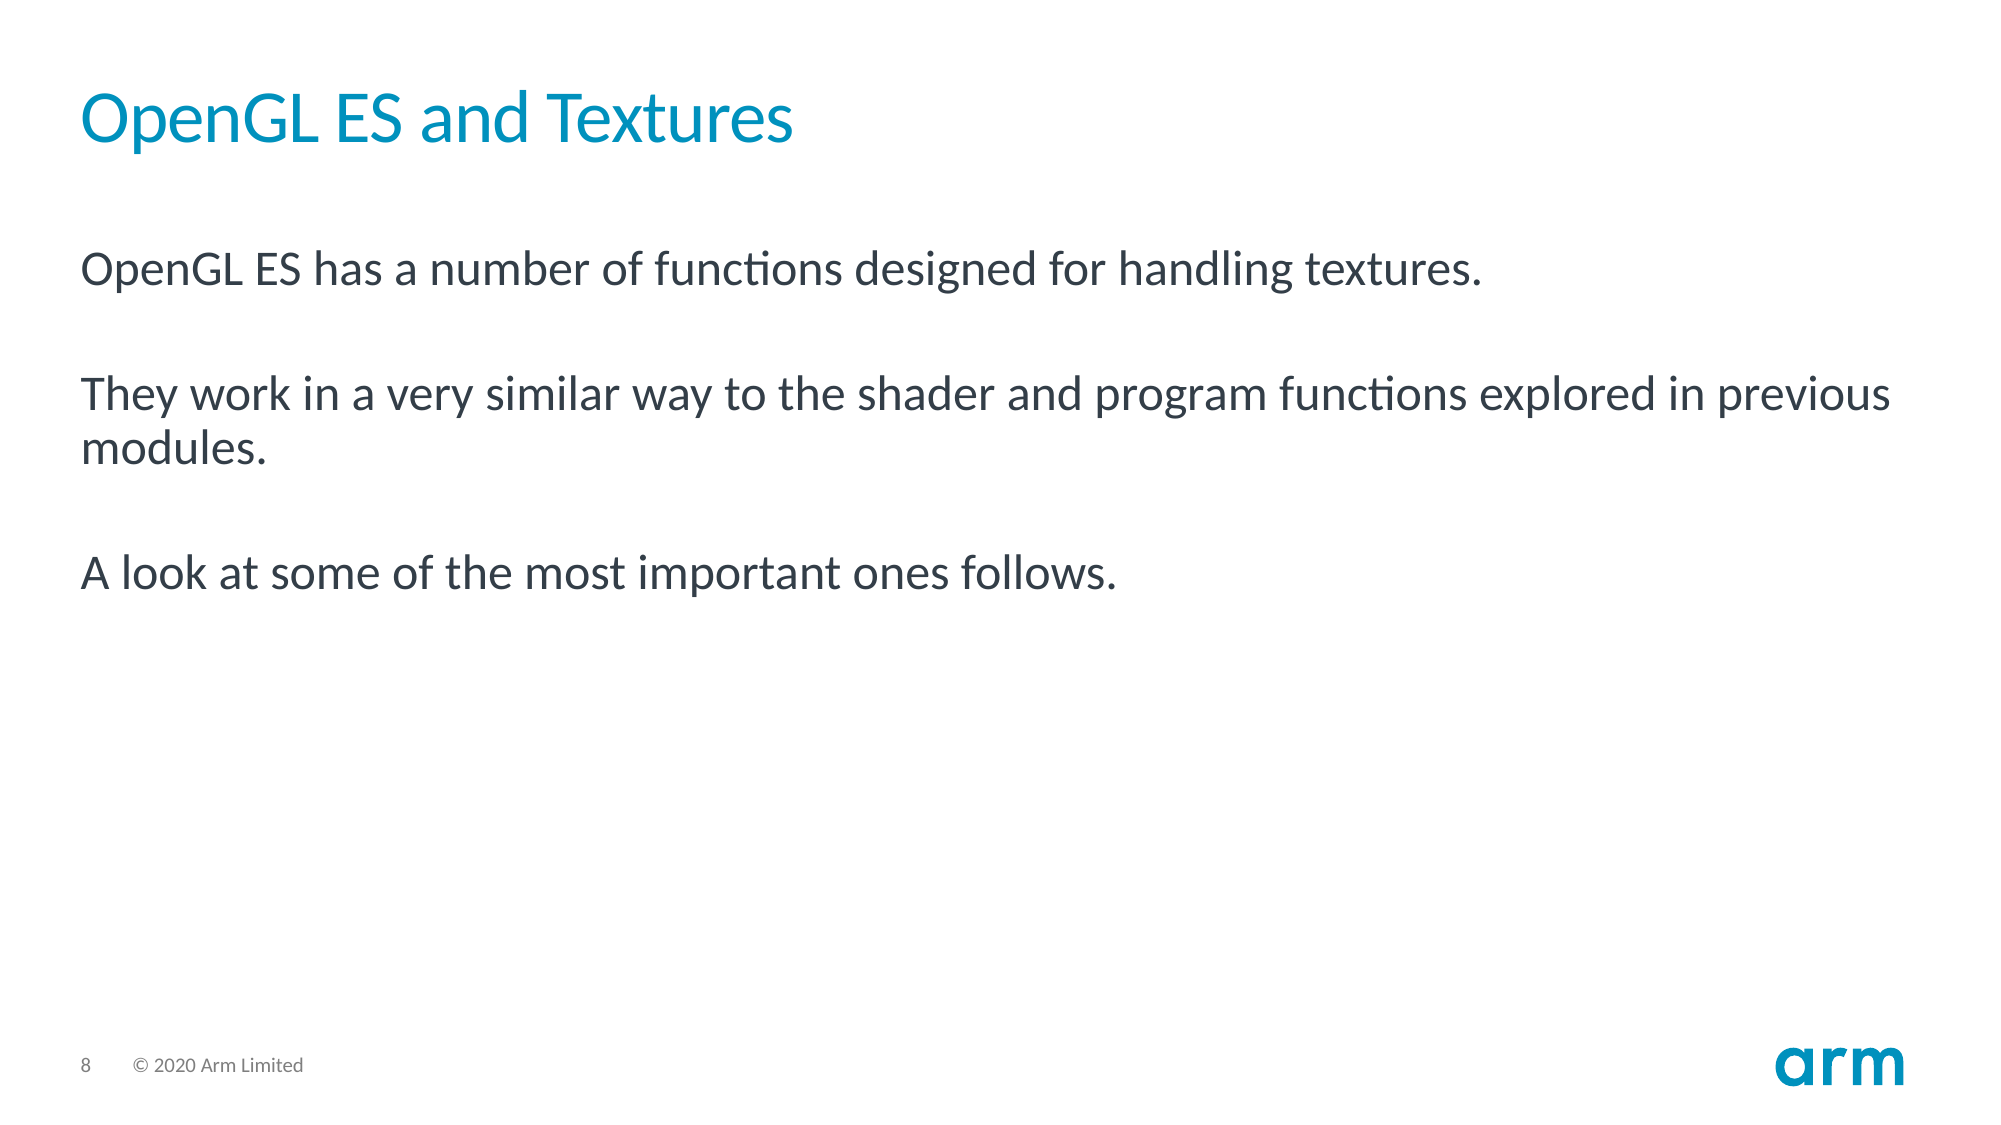

# OpenGL ES and Textures
OpenGL ES has a number of functions designed for handling textures.

They work in a very similar way to the shader and program functions explored in previous modules.

A look at some of the most important ones follows.